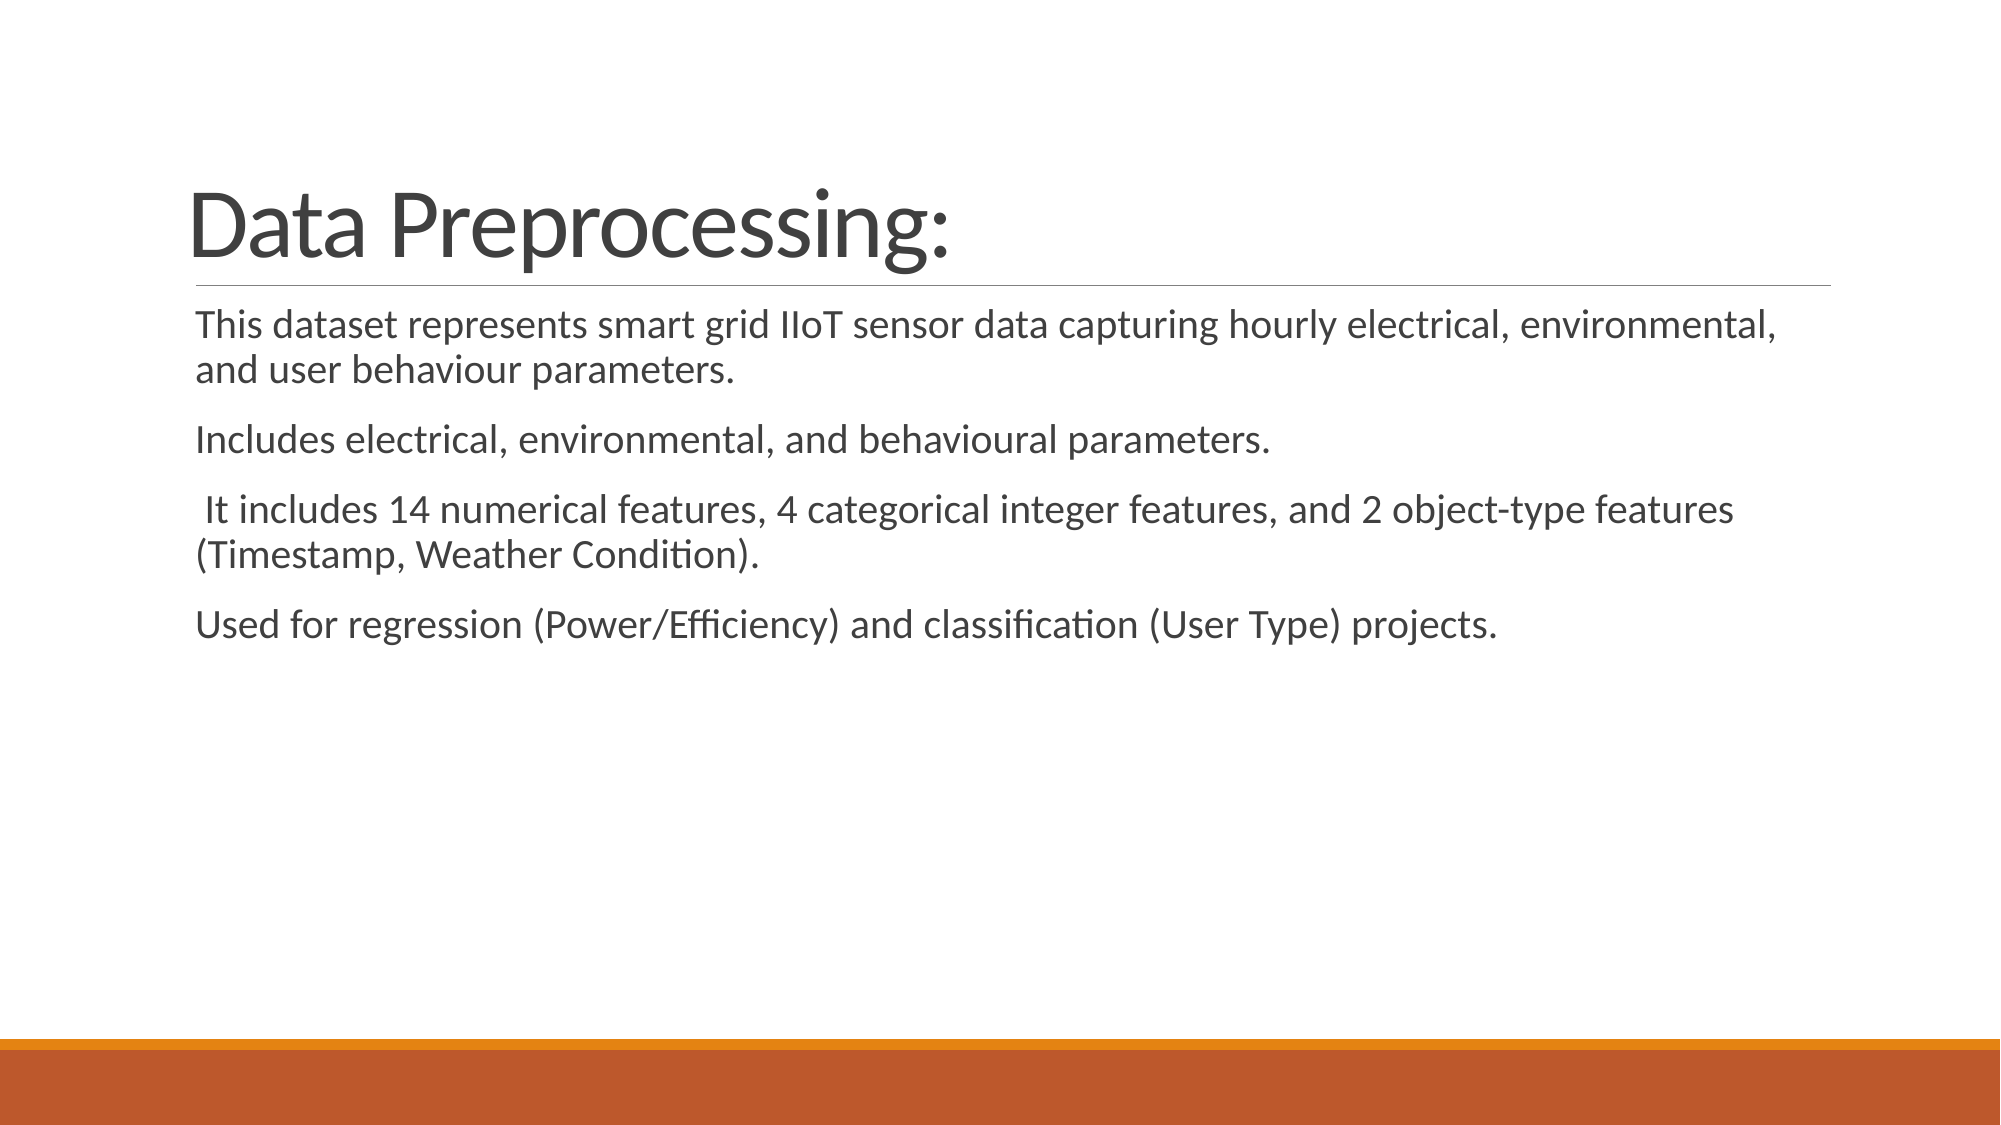

# Data Preprocessing:
This dataset represents smart grid IIoT sensor data capturing hourly electrical, environmental, and user behaviour parameters.
Includes electrical, environmental, and behavioural parameters.
 It includes 14 numerical features, 4 categorical integer features, and 2 object-type features (Timestamp, Weather Condition).
Used for regression (Power/Efficiency) and classification (User Type) projects.